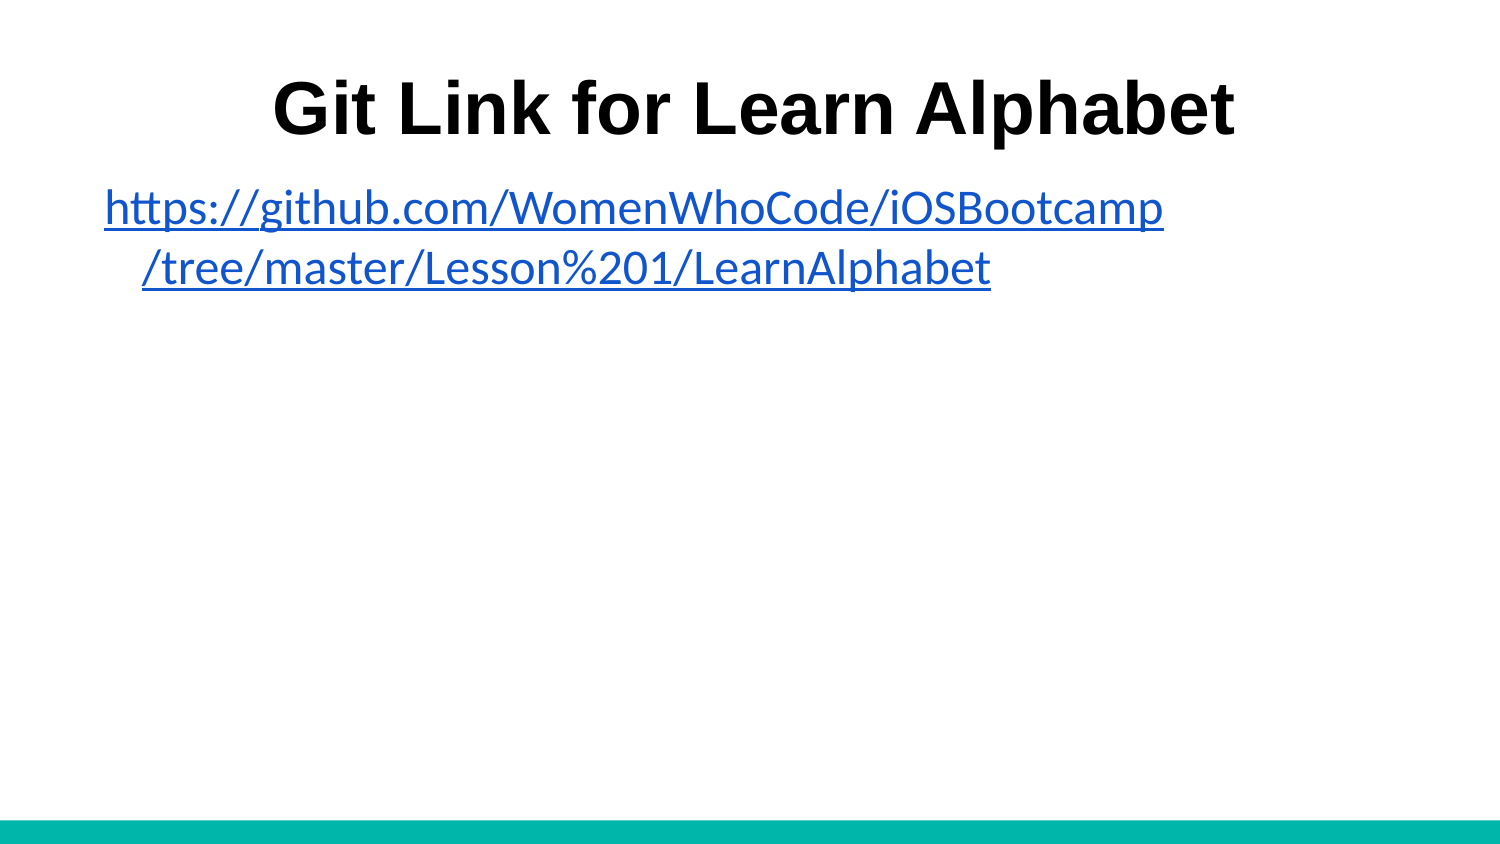

# Git Link for Learn Alphabet
https://github.com/WomenWhoCode/iOSBootcamp/tree/master/Lesson%201/LearnAlphabet